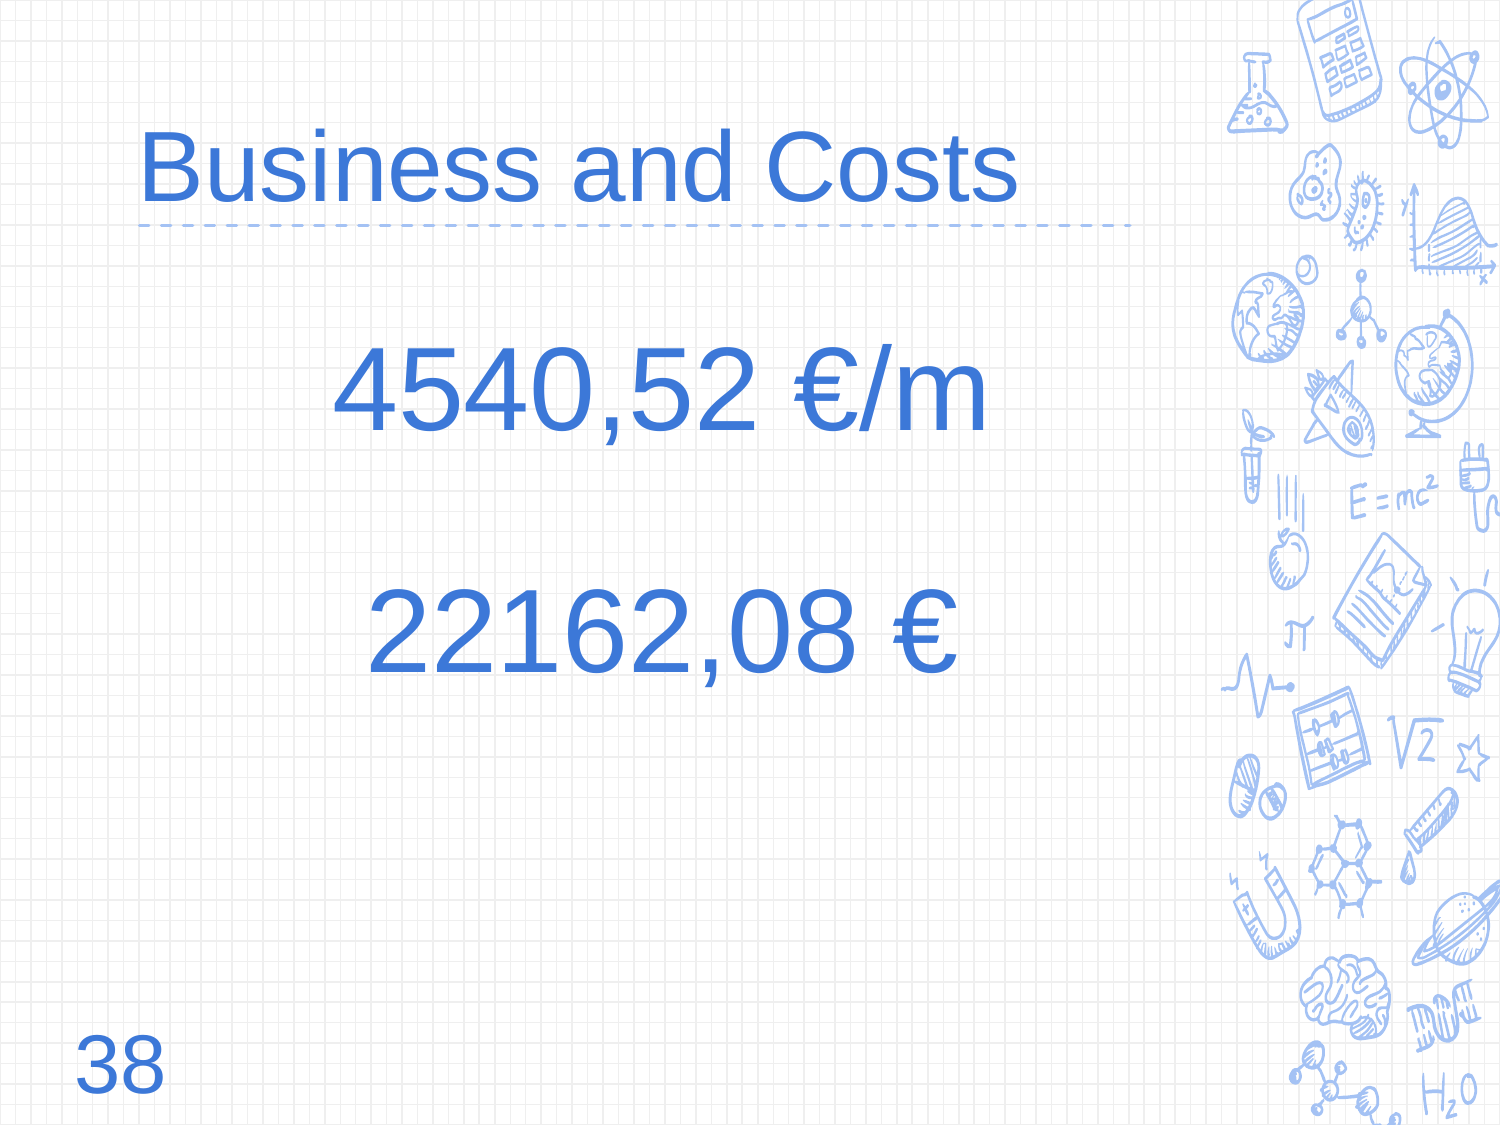

# Business and Costs
4540,52 €/m
22162,08 €
38